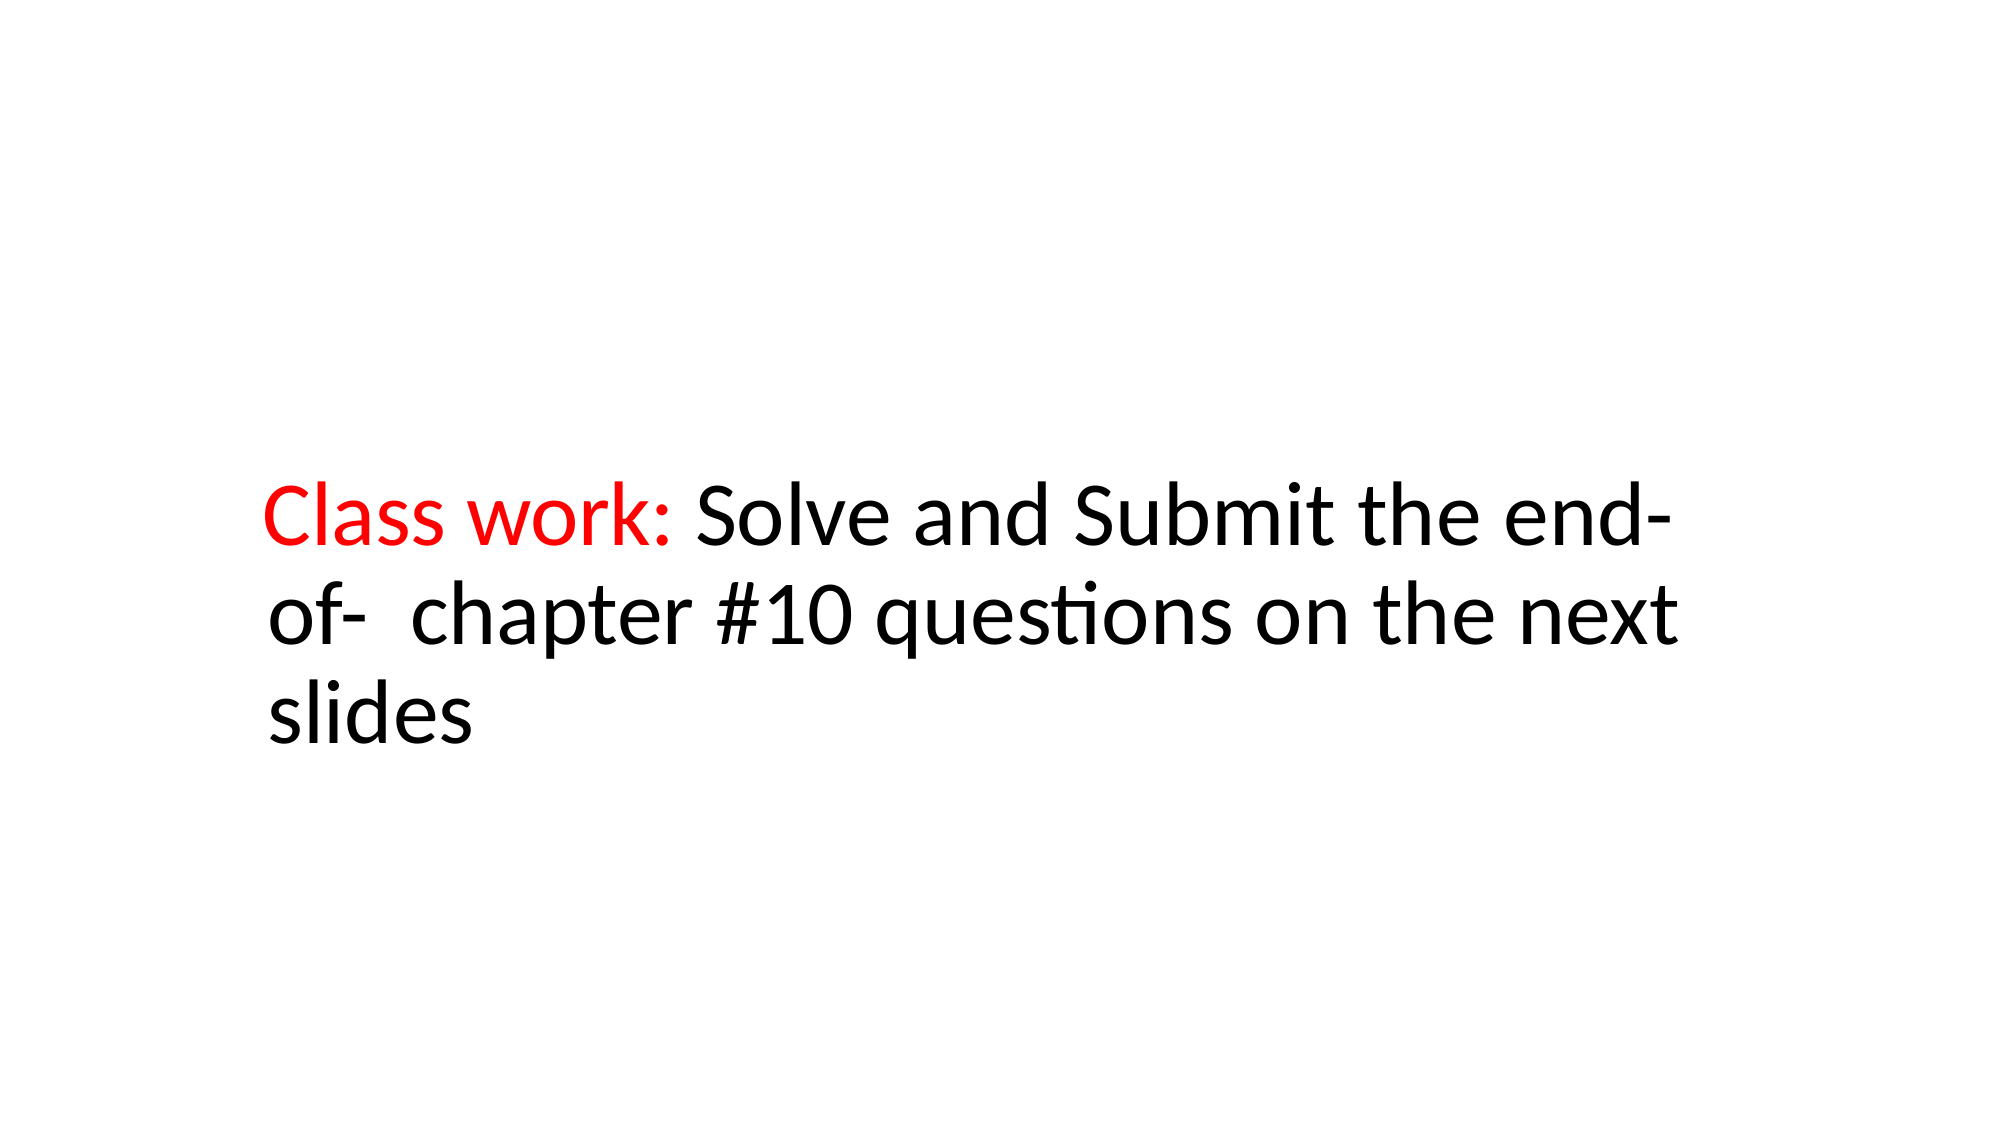

# Class work: Solve and Submit the end-of-  chapter #10 questions on the next slides